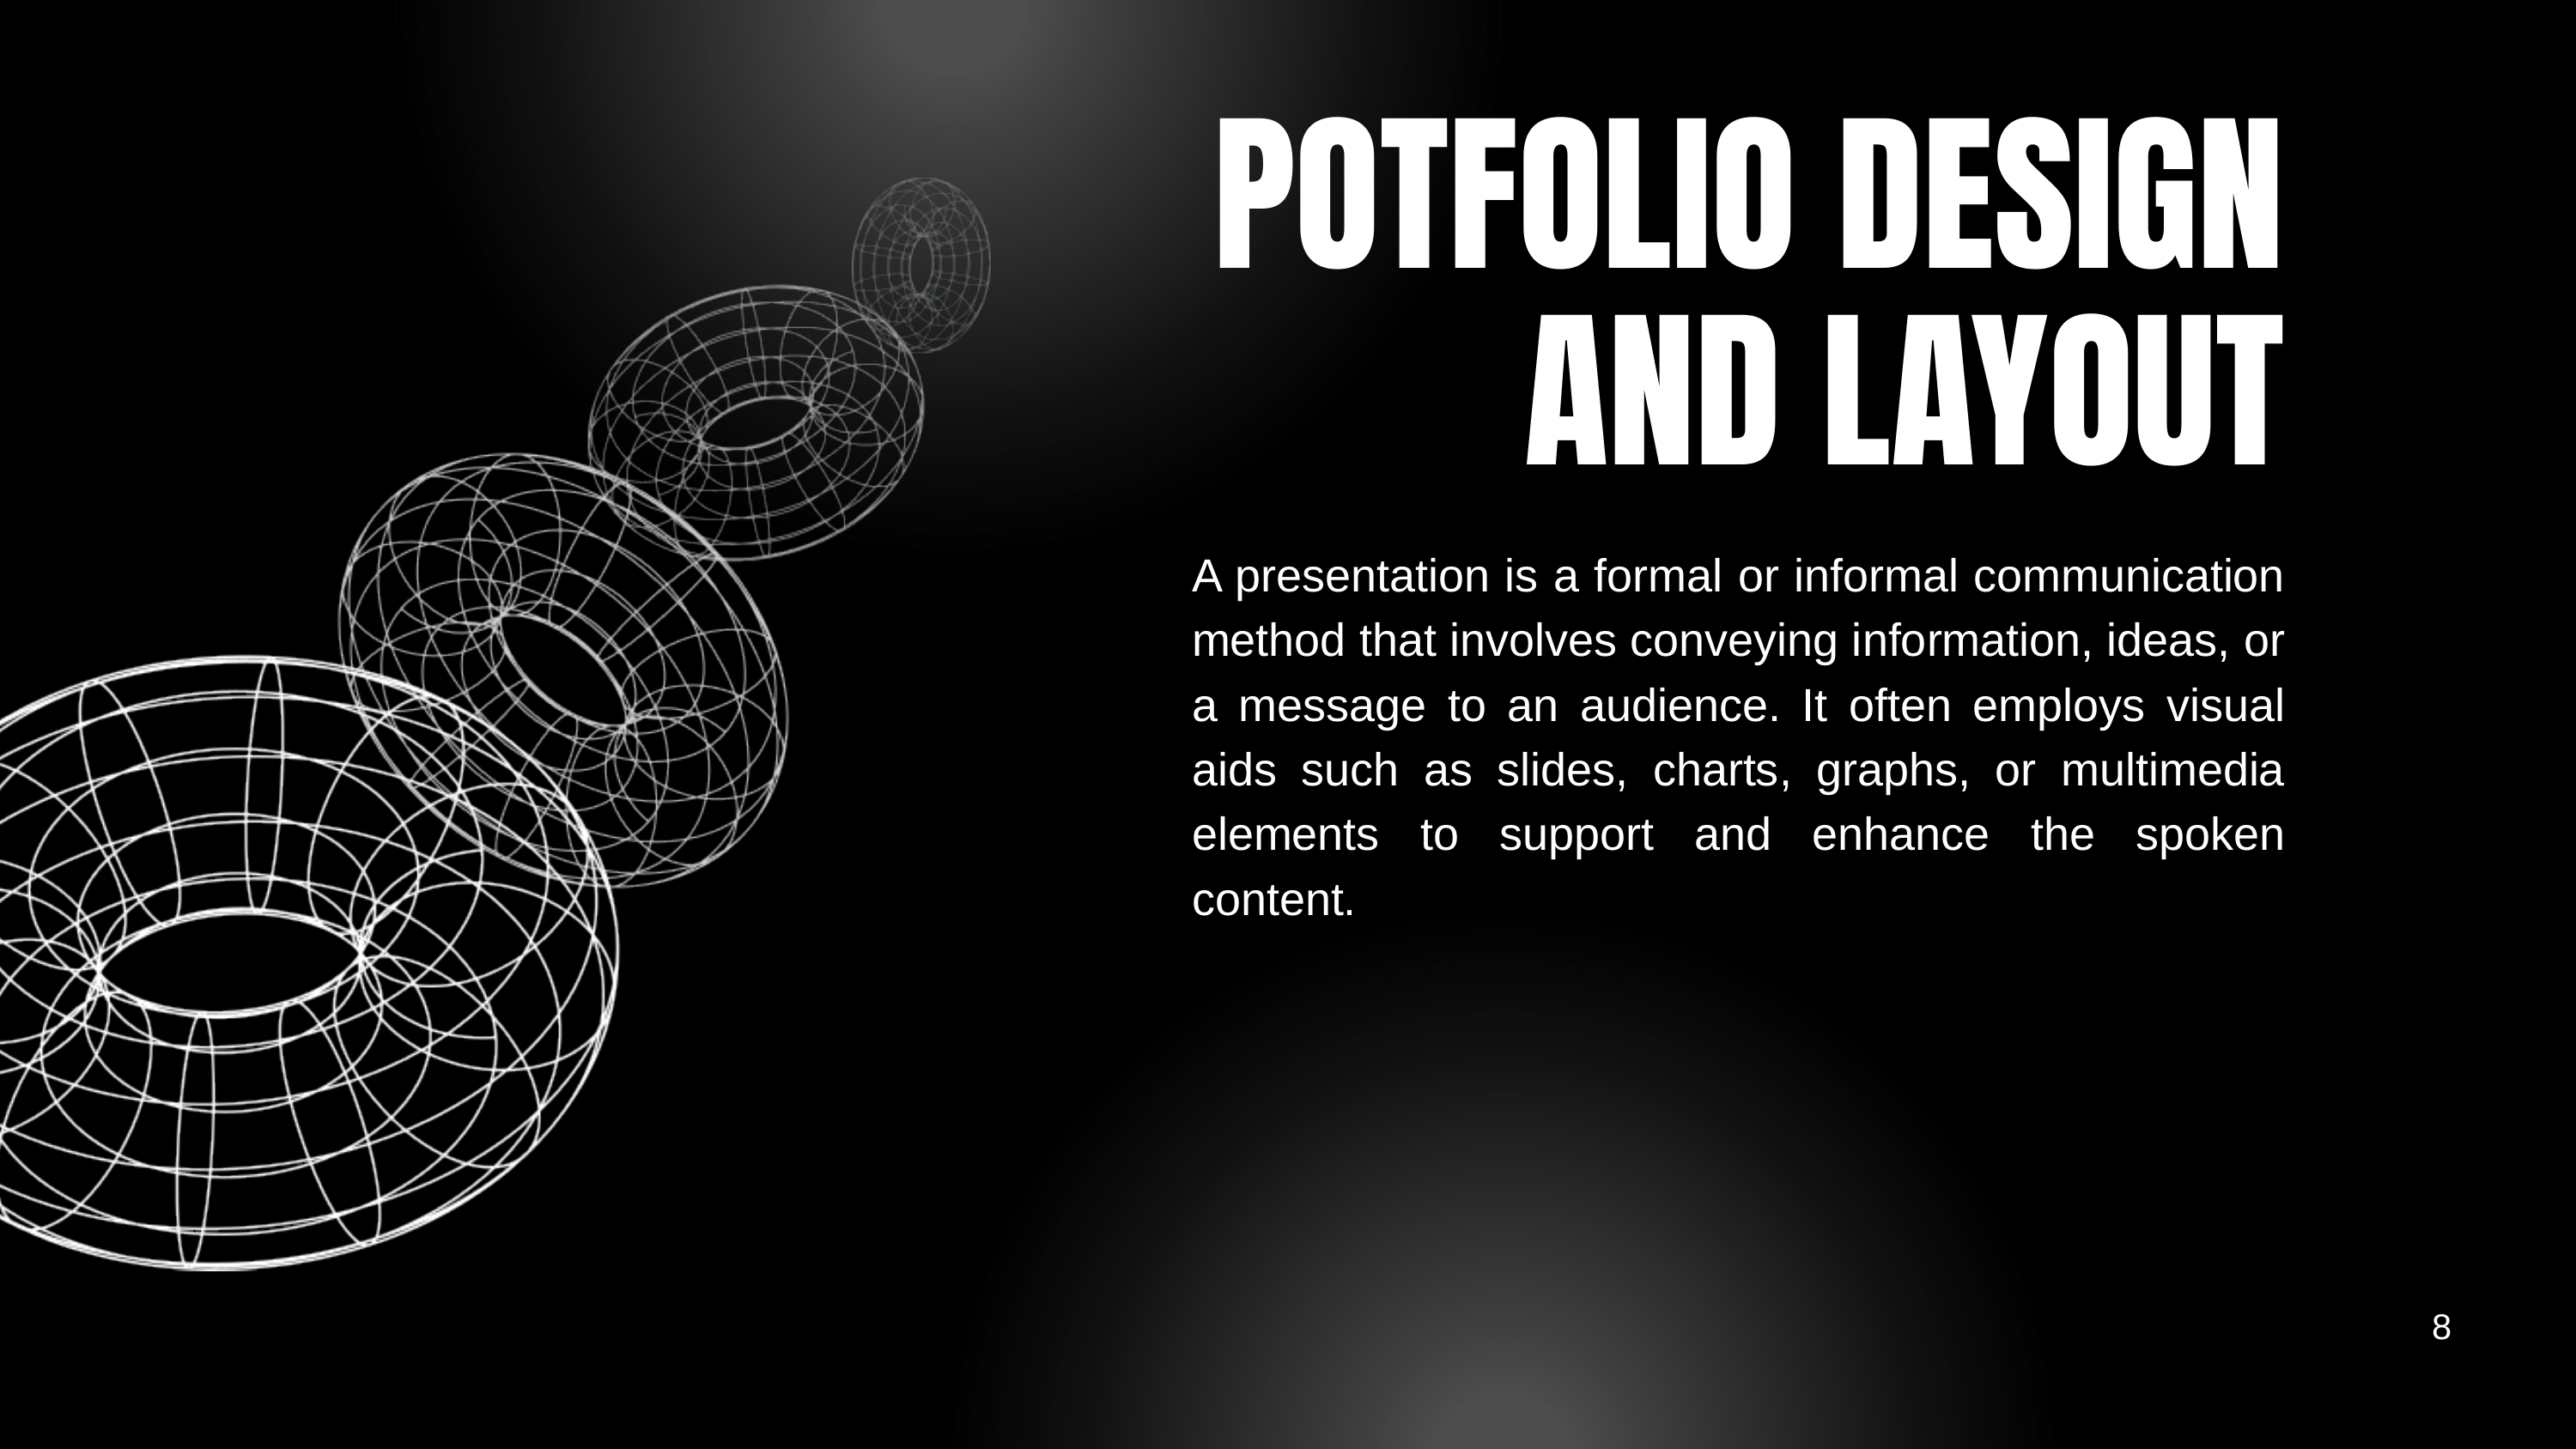

POTFOLIO DESIGN AND LAYOUT

A presentation is a formal or informal communication method that involves conveying information, ideas, or a message to an audience. It often employs visual aids such as slides, charts, graphs, or multimedia elements to support and enhance the spoken content.

8